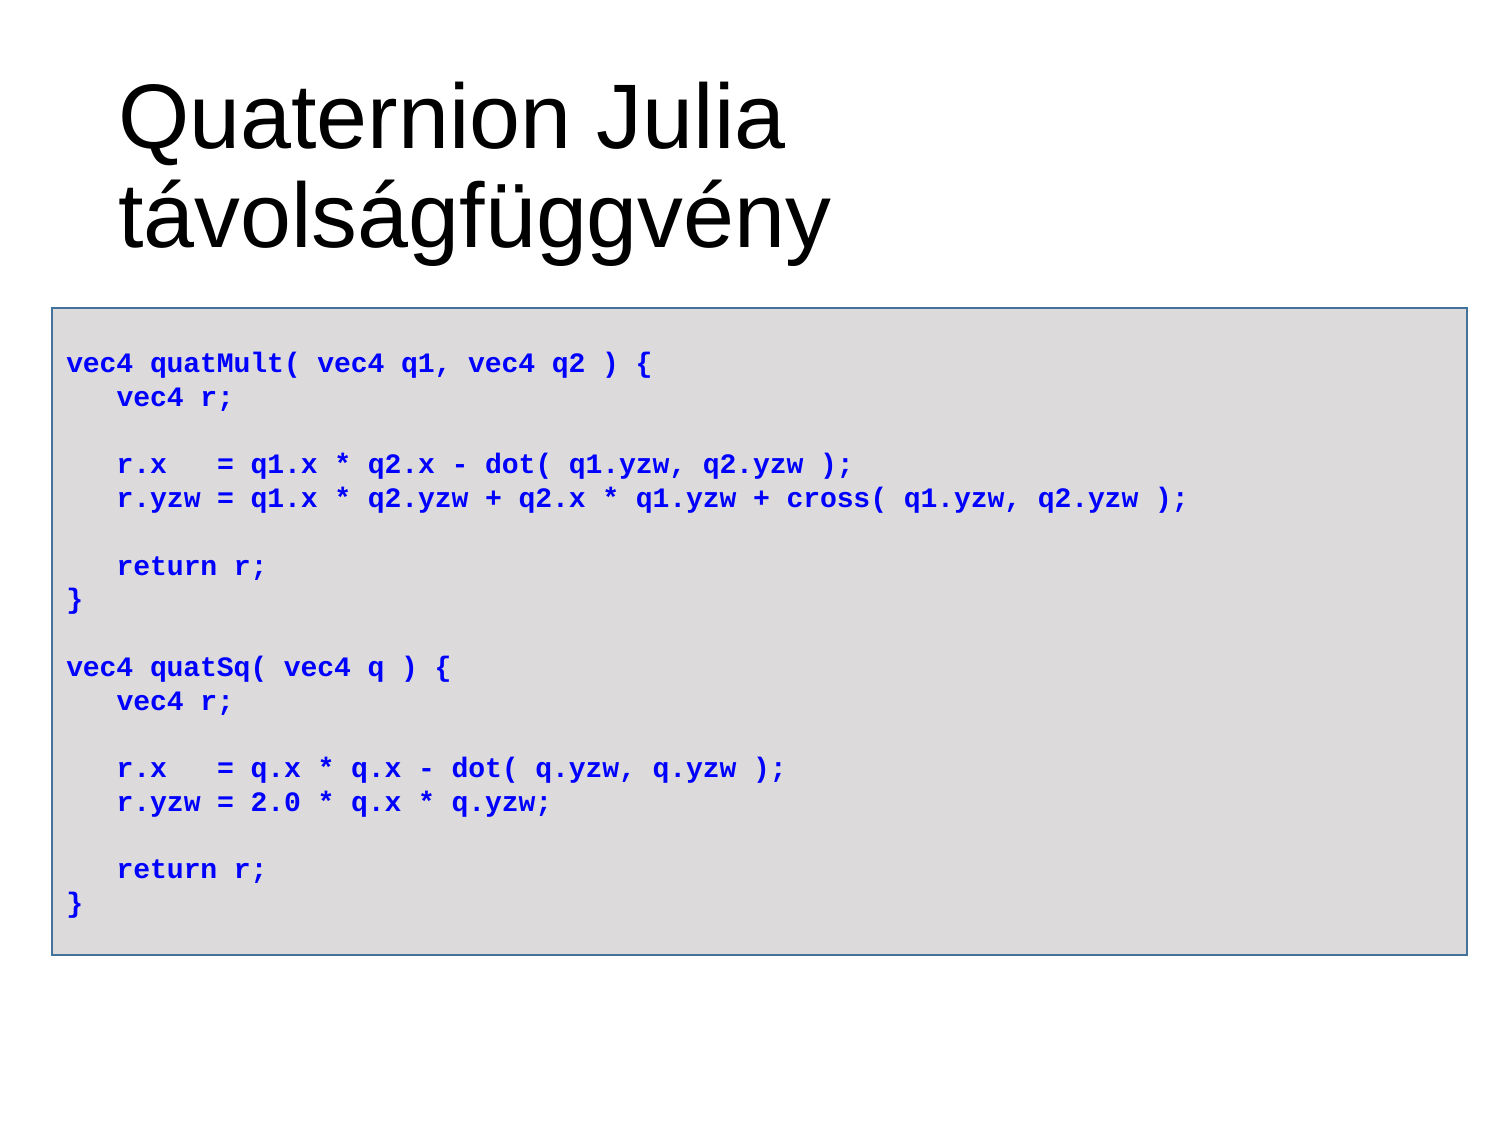

# Quaternion Julia távolságfüggvény
vec4 quatMult( vec4 q1, vec4 q2 ) {
   vec4 r;

   r.x   = q1.x * q2.x - dot( q1.yzw, q2.yzw );
   r.yzw = q1.x * q2.yzw + q2.x * q1.yzw + cross( q1.yzw, q2.yzw );

   return r;
}

vec4 quatSq( vec4 q ) {
   vec4 r;

   r.x   = q.x * q.x - dot( q.yzw, q.yzw );
   r.yzw = 2.0 * q.x * q.yzw;

   return r;
}